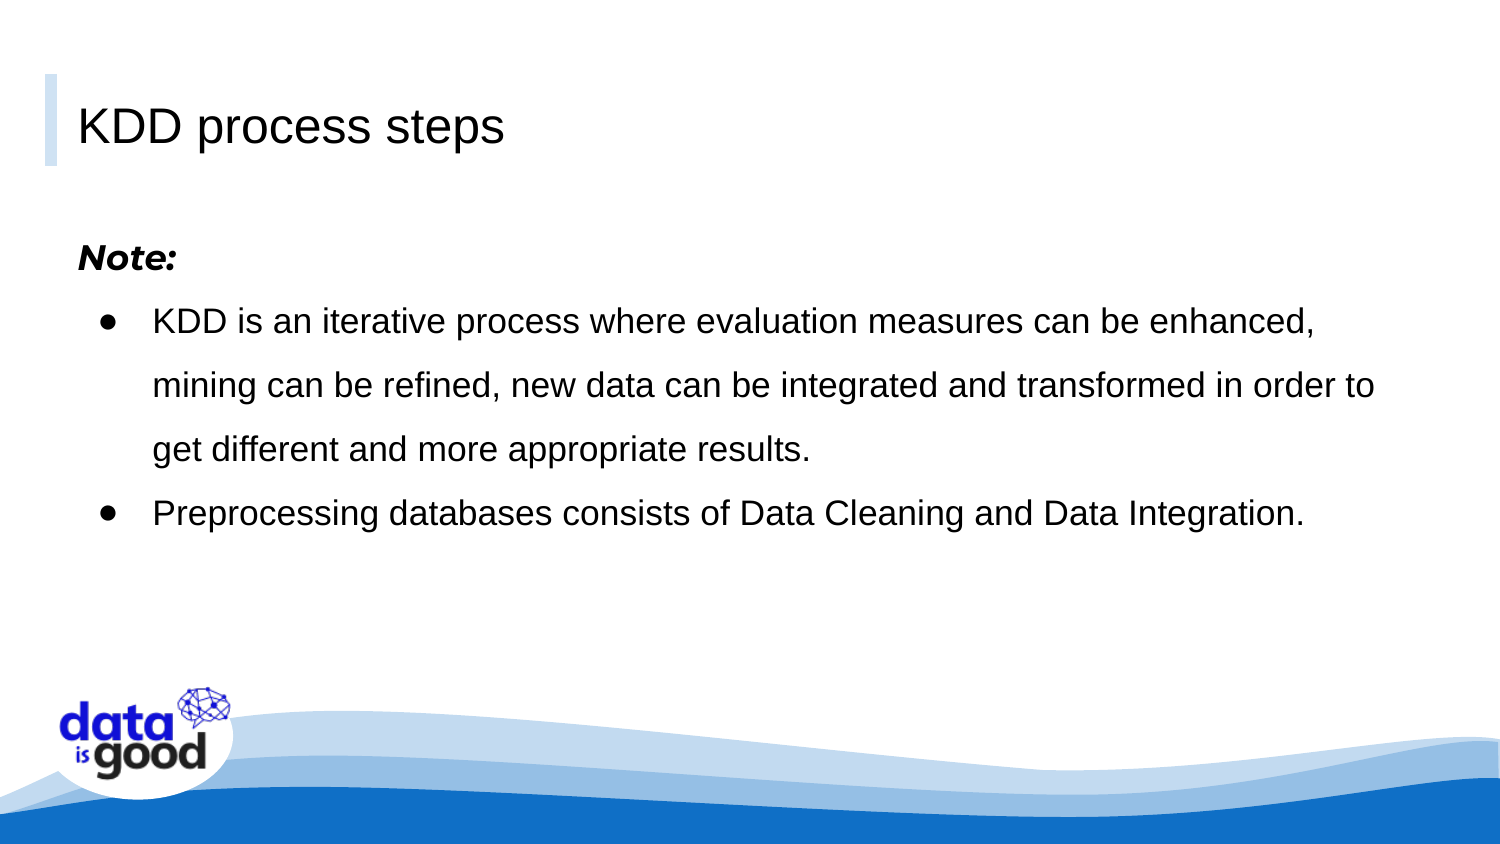

# KDD process steps
Note:
KDD is an iterative process where evaluation measures can be enhanced, mining can be refined, new data can be integrated and transformed in order to get different and more appropriate results.
Preprocessing databases consists of Data Cleaning and Data Integration.